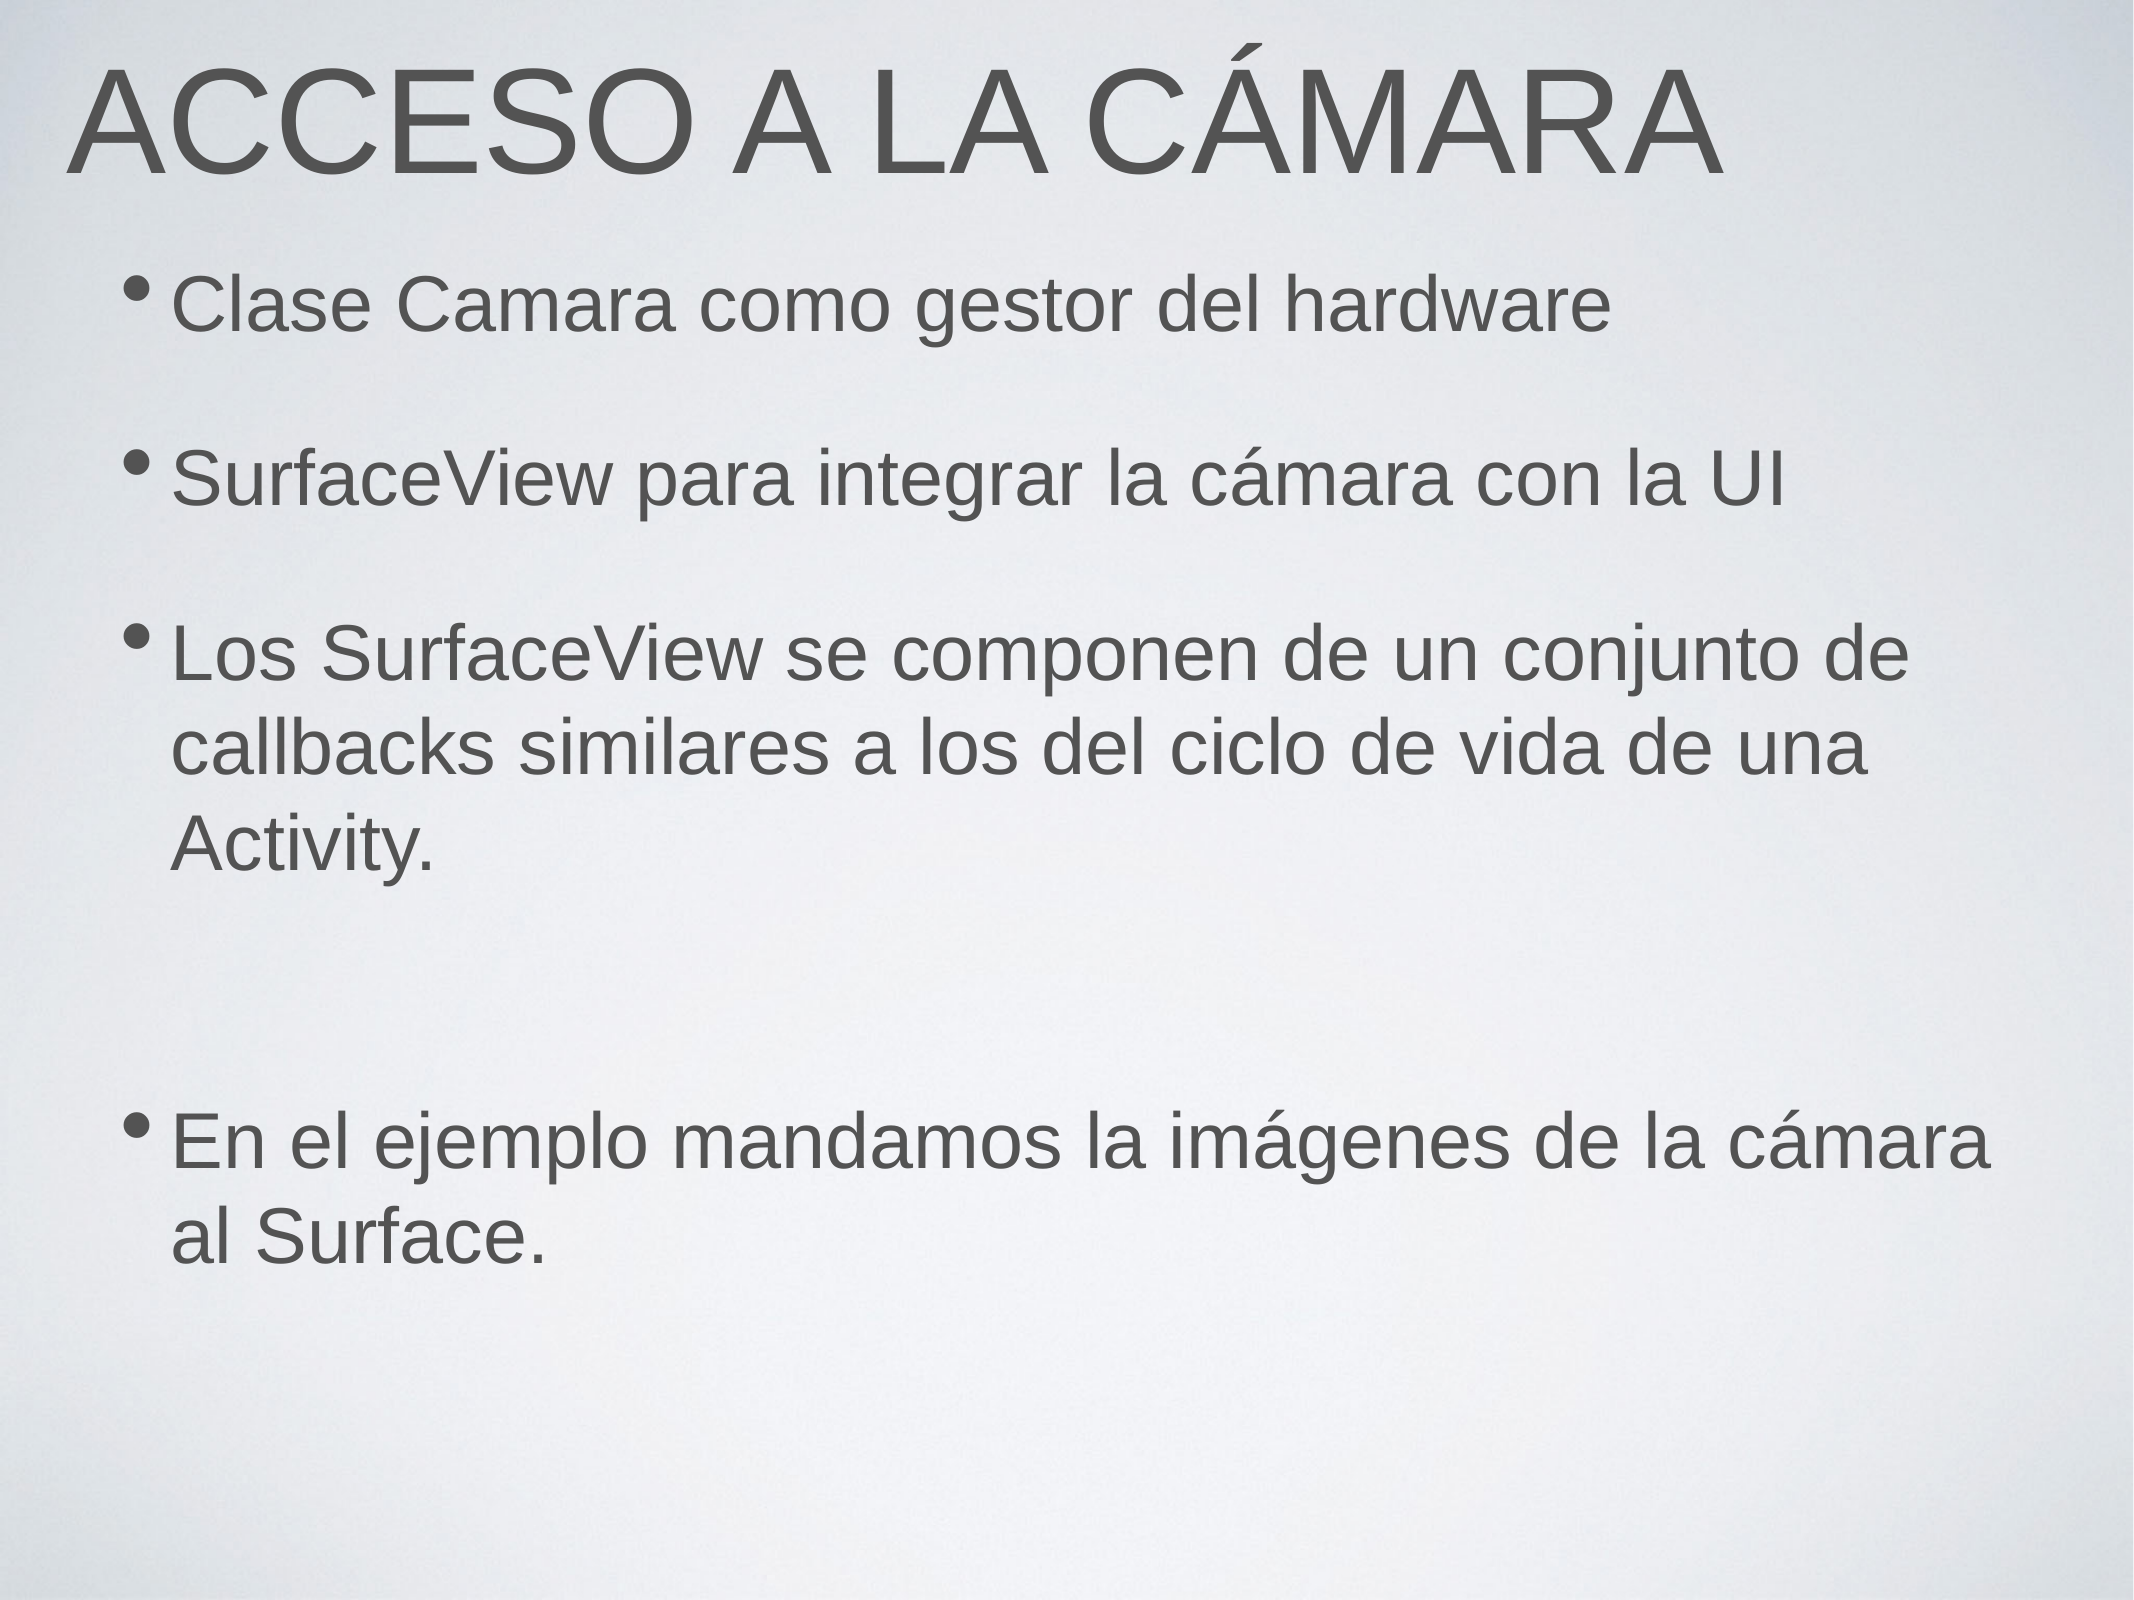

# Acceso a la cámara
Clase Camara como gestor del hardware
SurfaceView para integrar la cámara con la UI
Los SurfaceView se componen de un conjunto de callbacks similares a los del ciclo de vida de una Activity.

En el ejemplo mandamos la imágenes de la cámara al Surface.